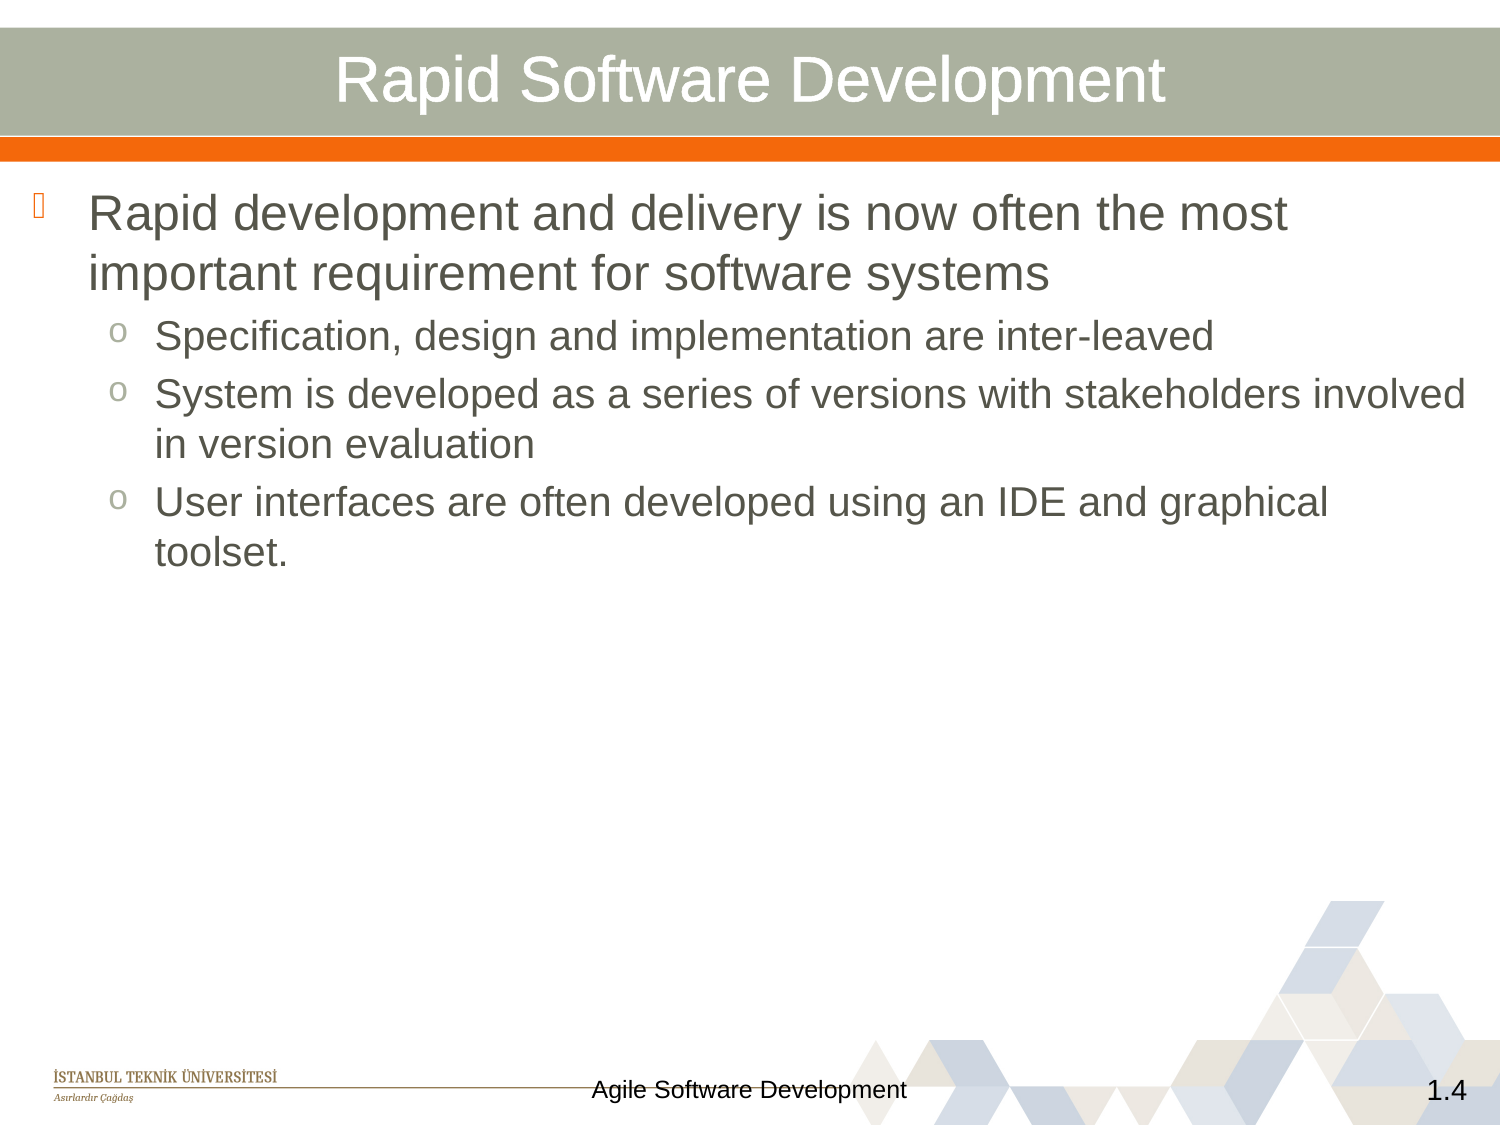

# Rapid Software Development
Rapid development and delivery is now often the most important requirement for software systems
Specification, design and implementation are inter-leaved
System is developed as a series of versions with stakeholders involved in version evaluation
User interfaces are often developed using an IDE and graphical toolset.

Agile Software Development
1.4